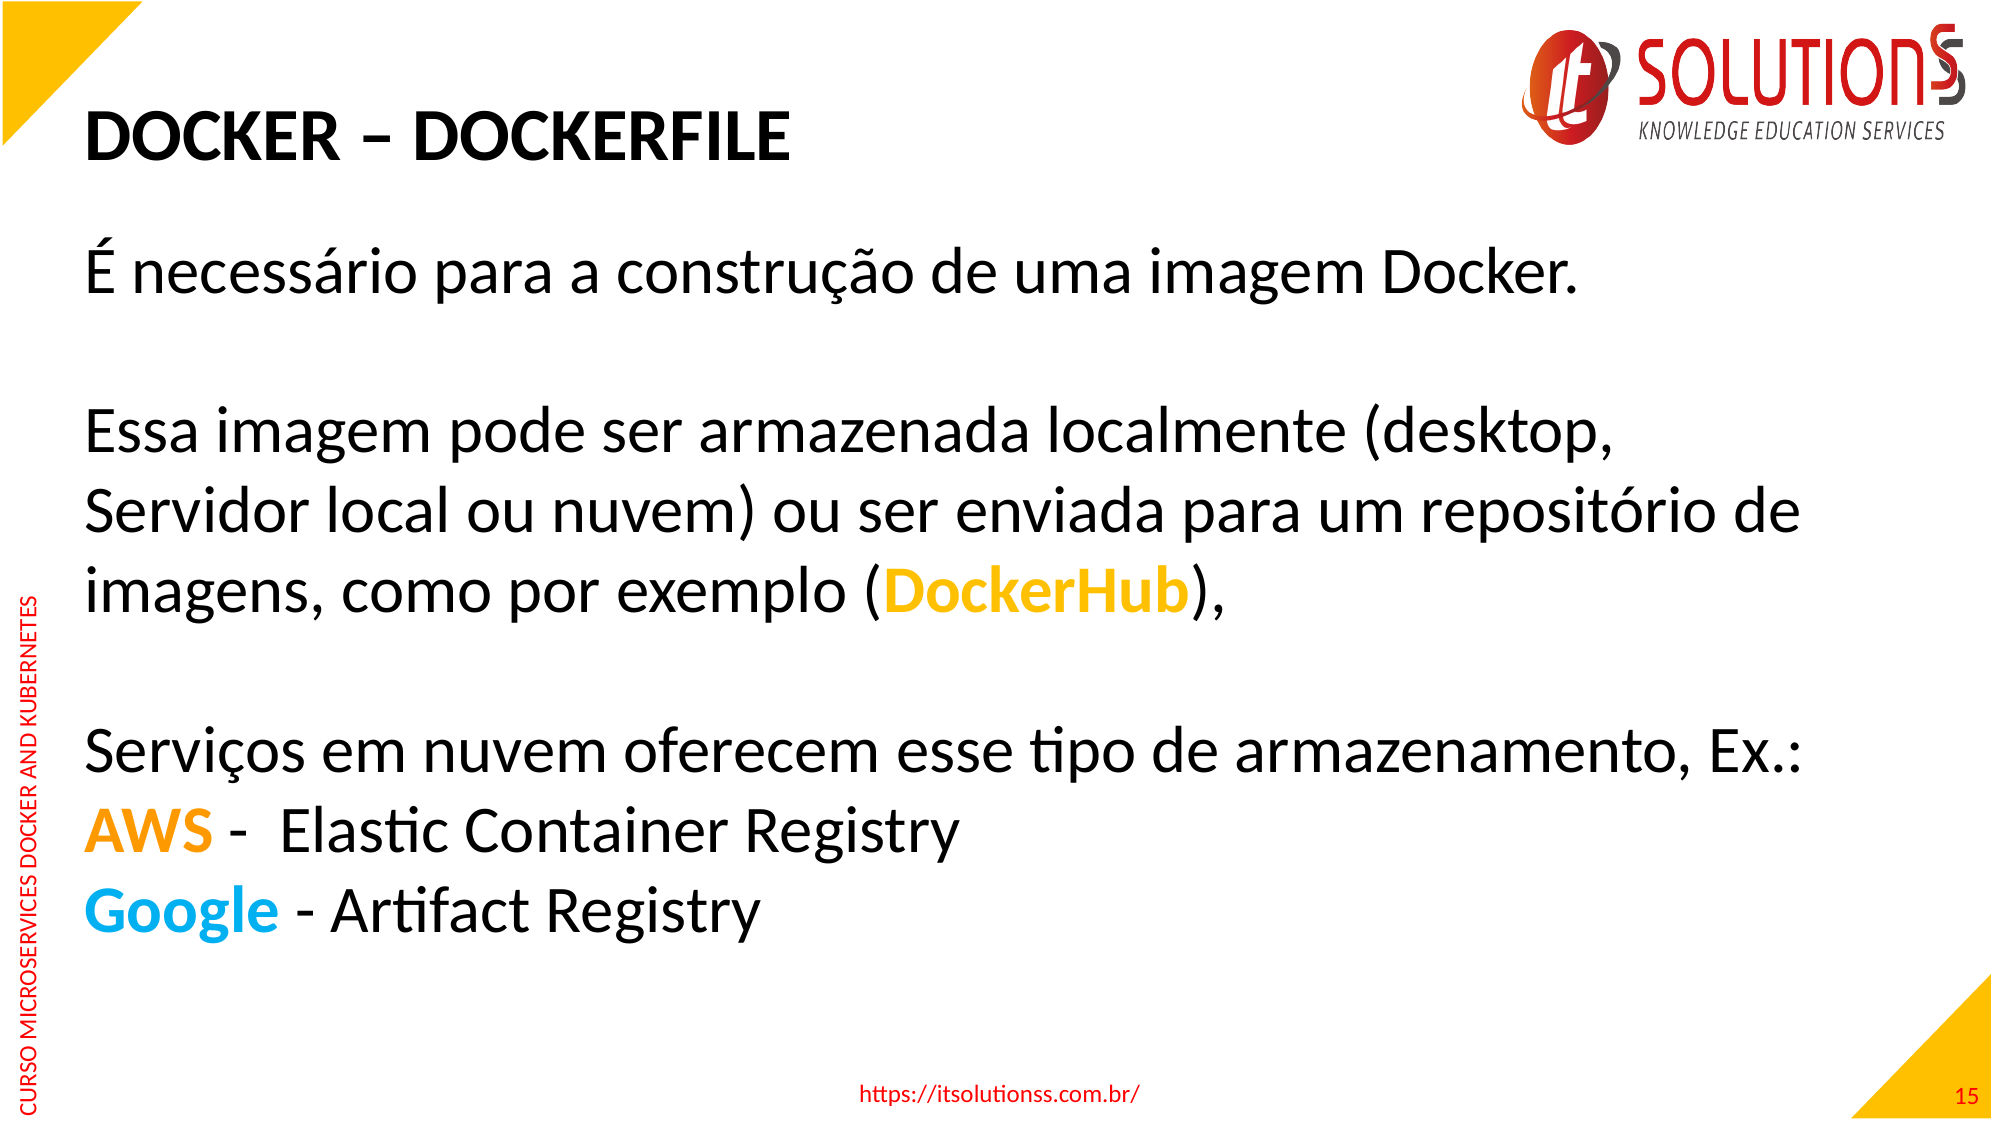

DOCKER – DOCKERFILE
É necessário para a construção de uma imagem Docker.

Essa imagem pode ser armazenada localmente (desktop,
Servidor local ou nuvem) ou ser enviada para um repositório de imagens, como por exemplo (DockerHub),

Serviços em nuvem oferecem esse tipo de armazenamento, Ex.:
AWS -  Elastic Container Registry
Google - Artifact Registry
https://itsolutionss.com.br/
15